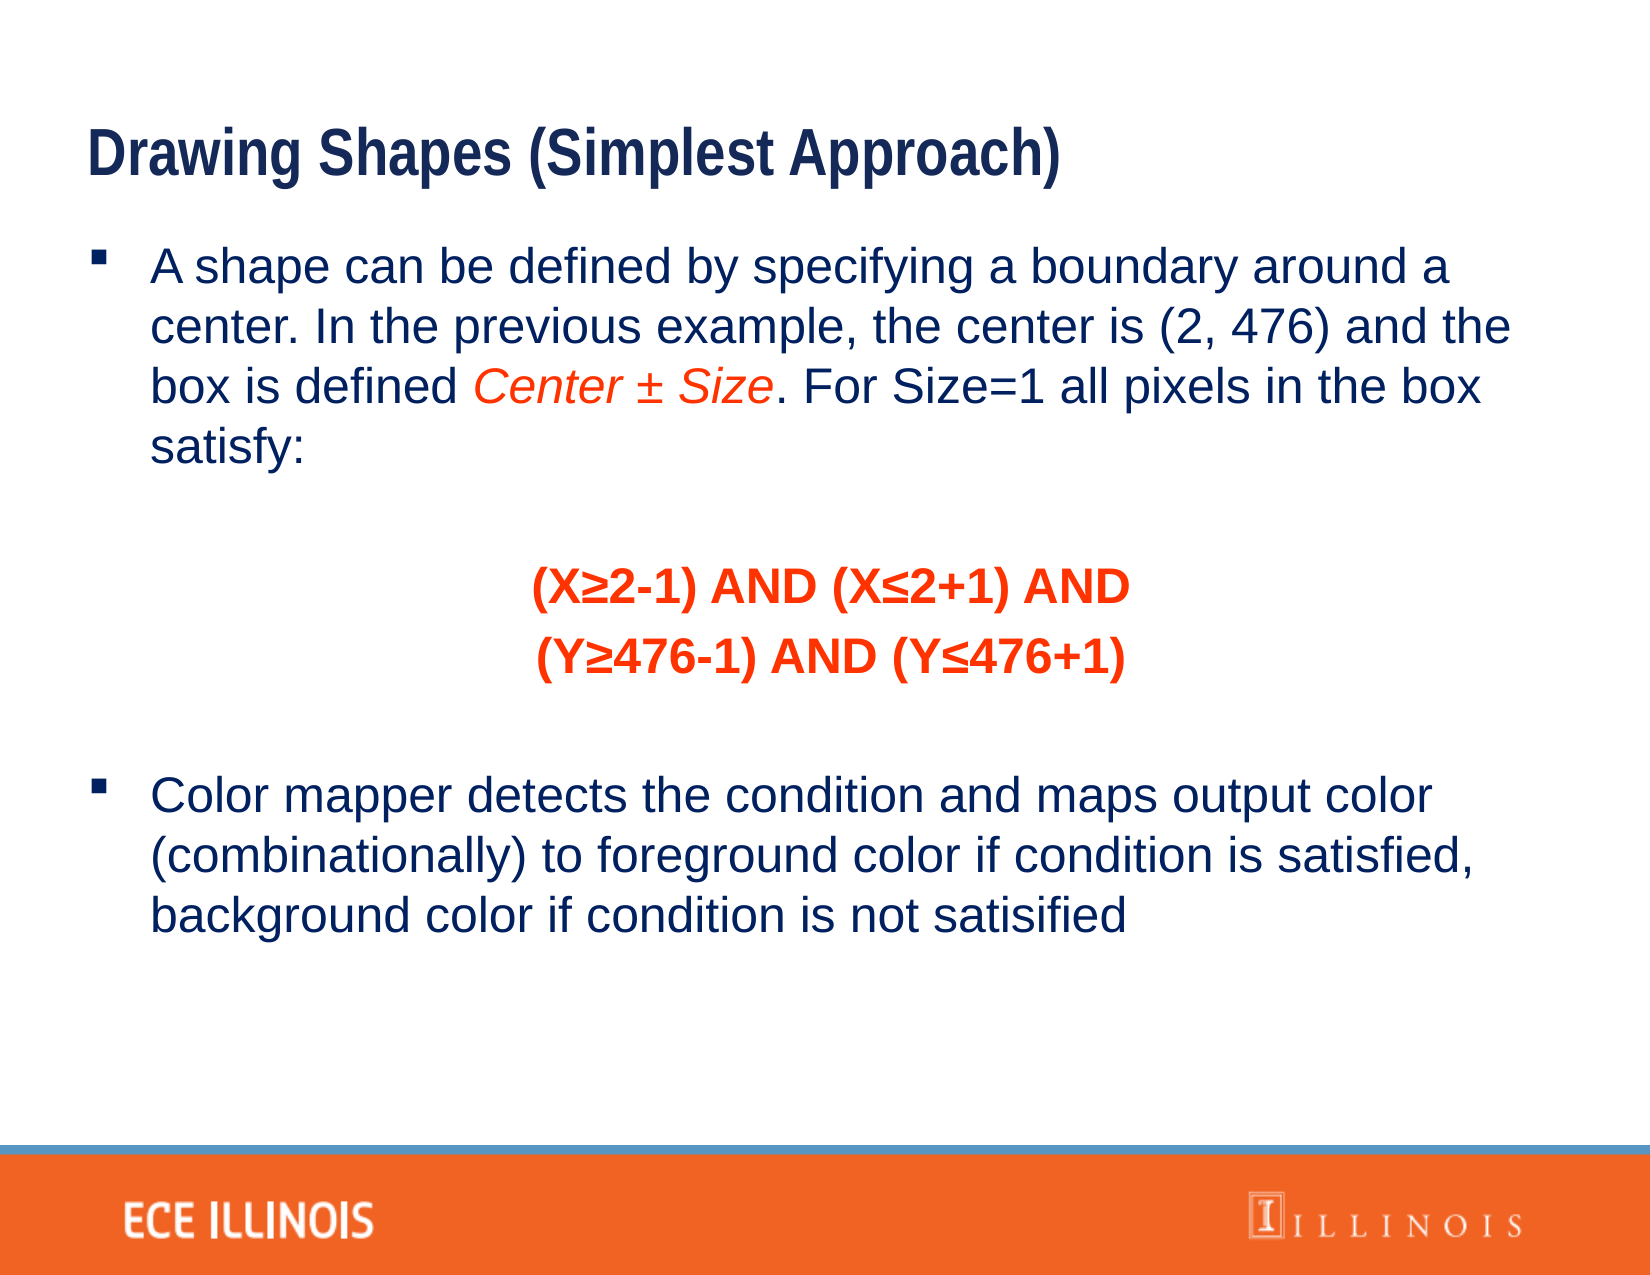

Drawing Shapes (Simplest Approach)
A shape can be defined by specifying a boundary around a center. In the previous example, the center is (2, 476) and the box is defined Center ± Size. For Size=1 all pixels in the box satisfy:

 (X≥2-1) AND (X≤2+1) AND
(Y≥476-1) AND (Y≤476+1)

Color mapper detects the condition and maps output color (combinationally) to foreground color if condition is satisfied, background color if condition is not satisified